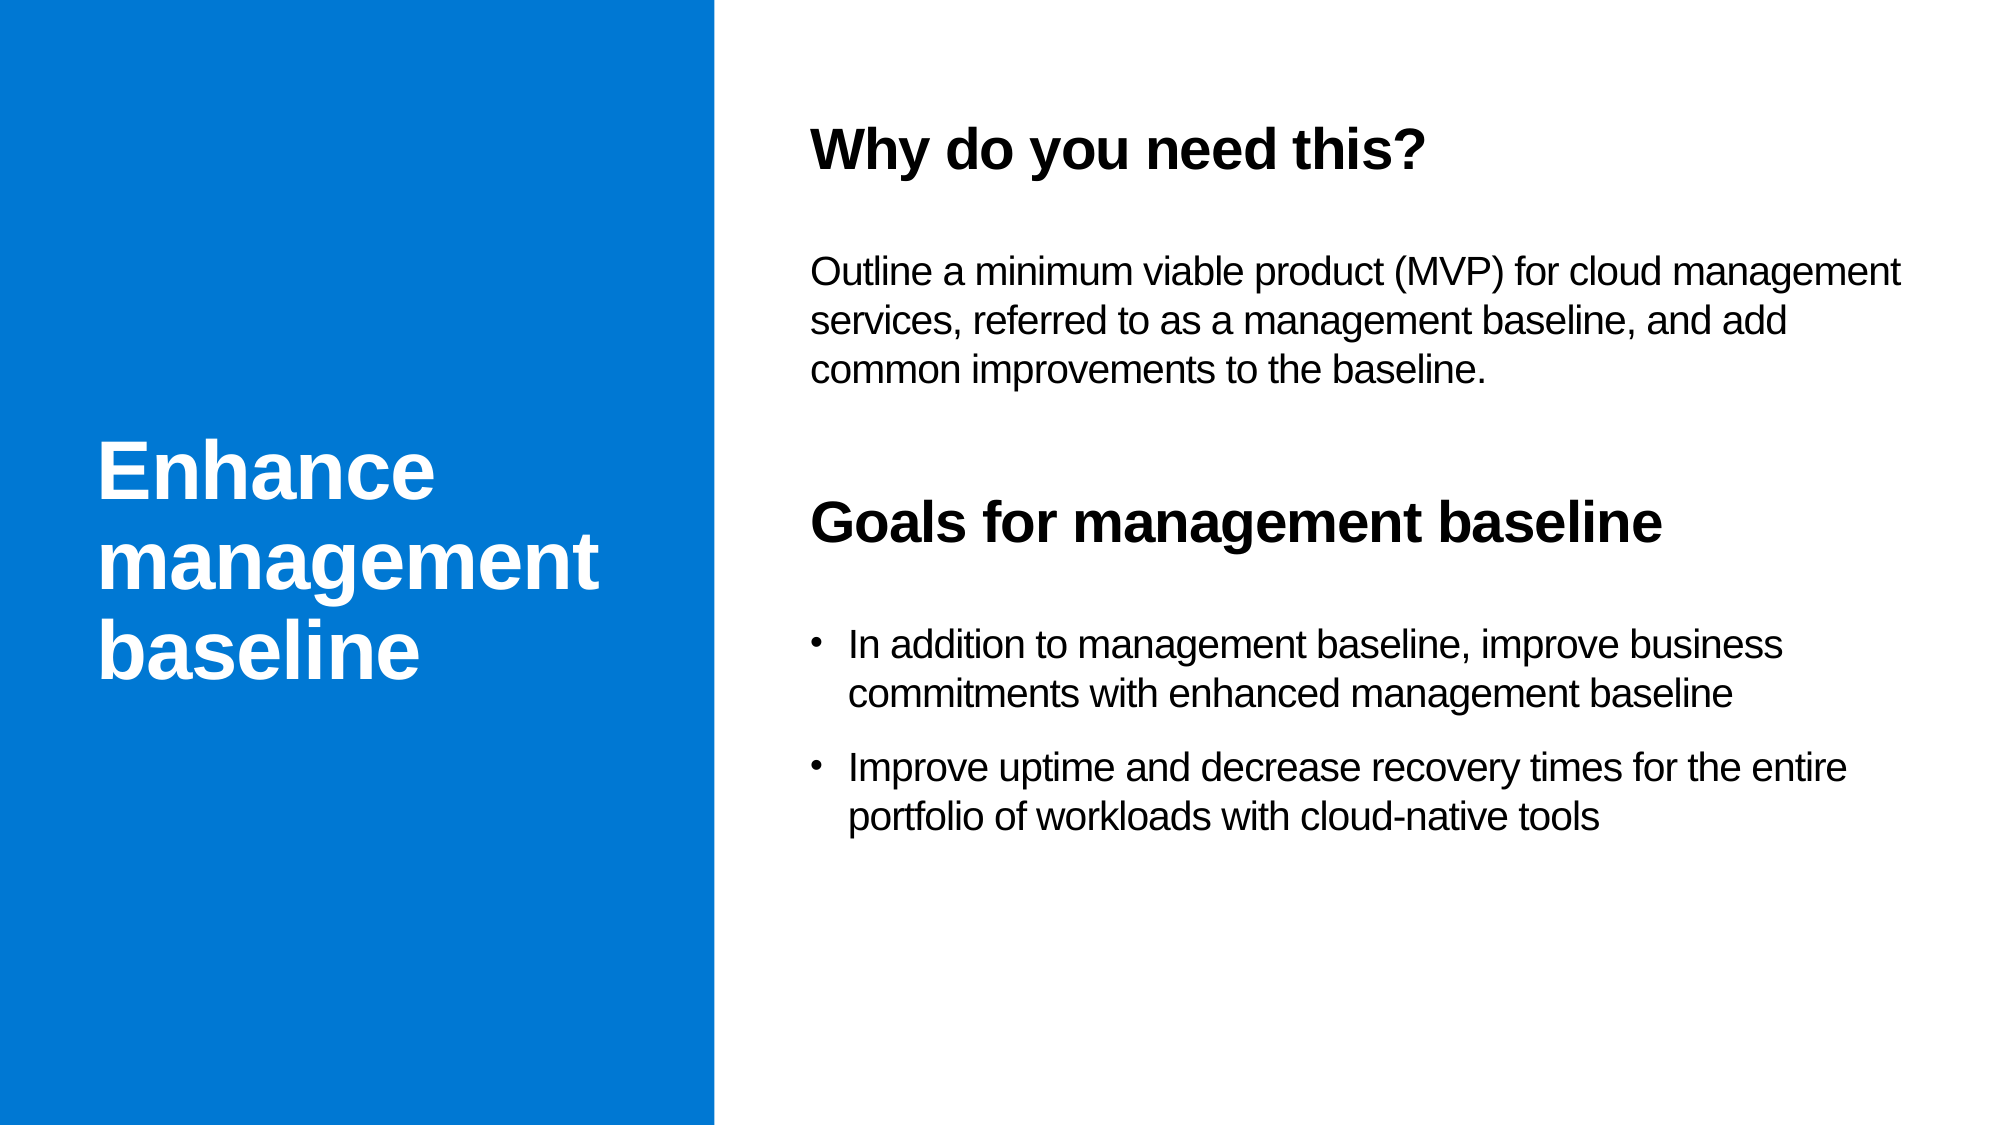

# Enhance management baseline
Why do you need this?
Outline a minimum viable product (MVP) for cloud management services, referred to as a management baseline, and add common improvements to the baseline.
Goals for management baseline
In addition to management baseline, improve business commitments with enhanced management baseline
Improve uptime and decrease recovery times for the entire portfolio of workloads with cloud-native tools